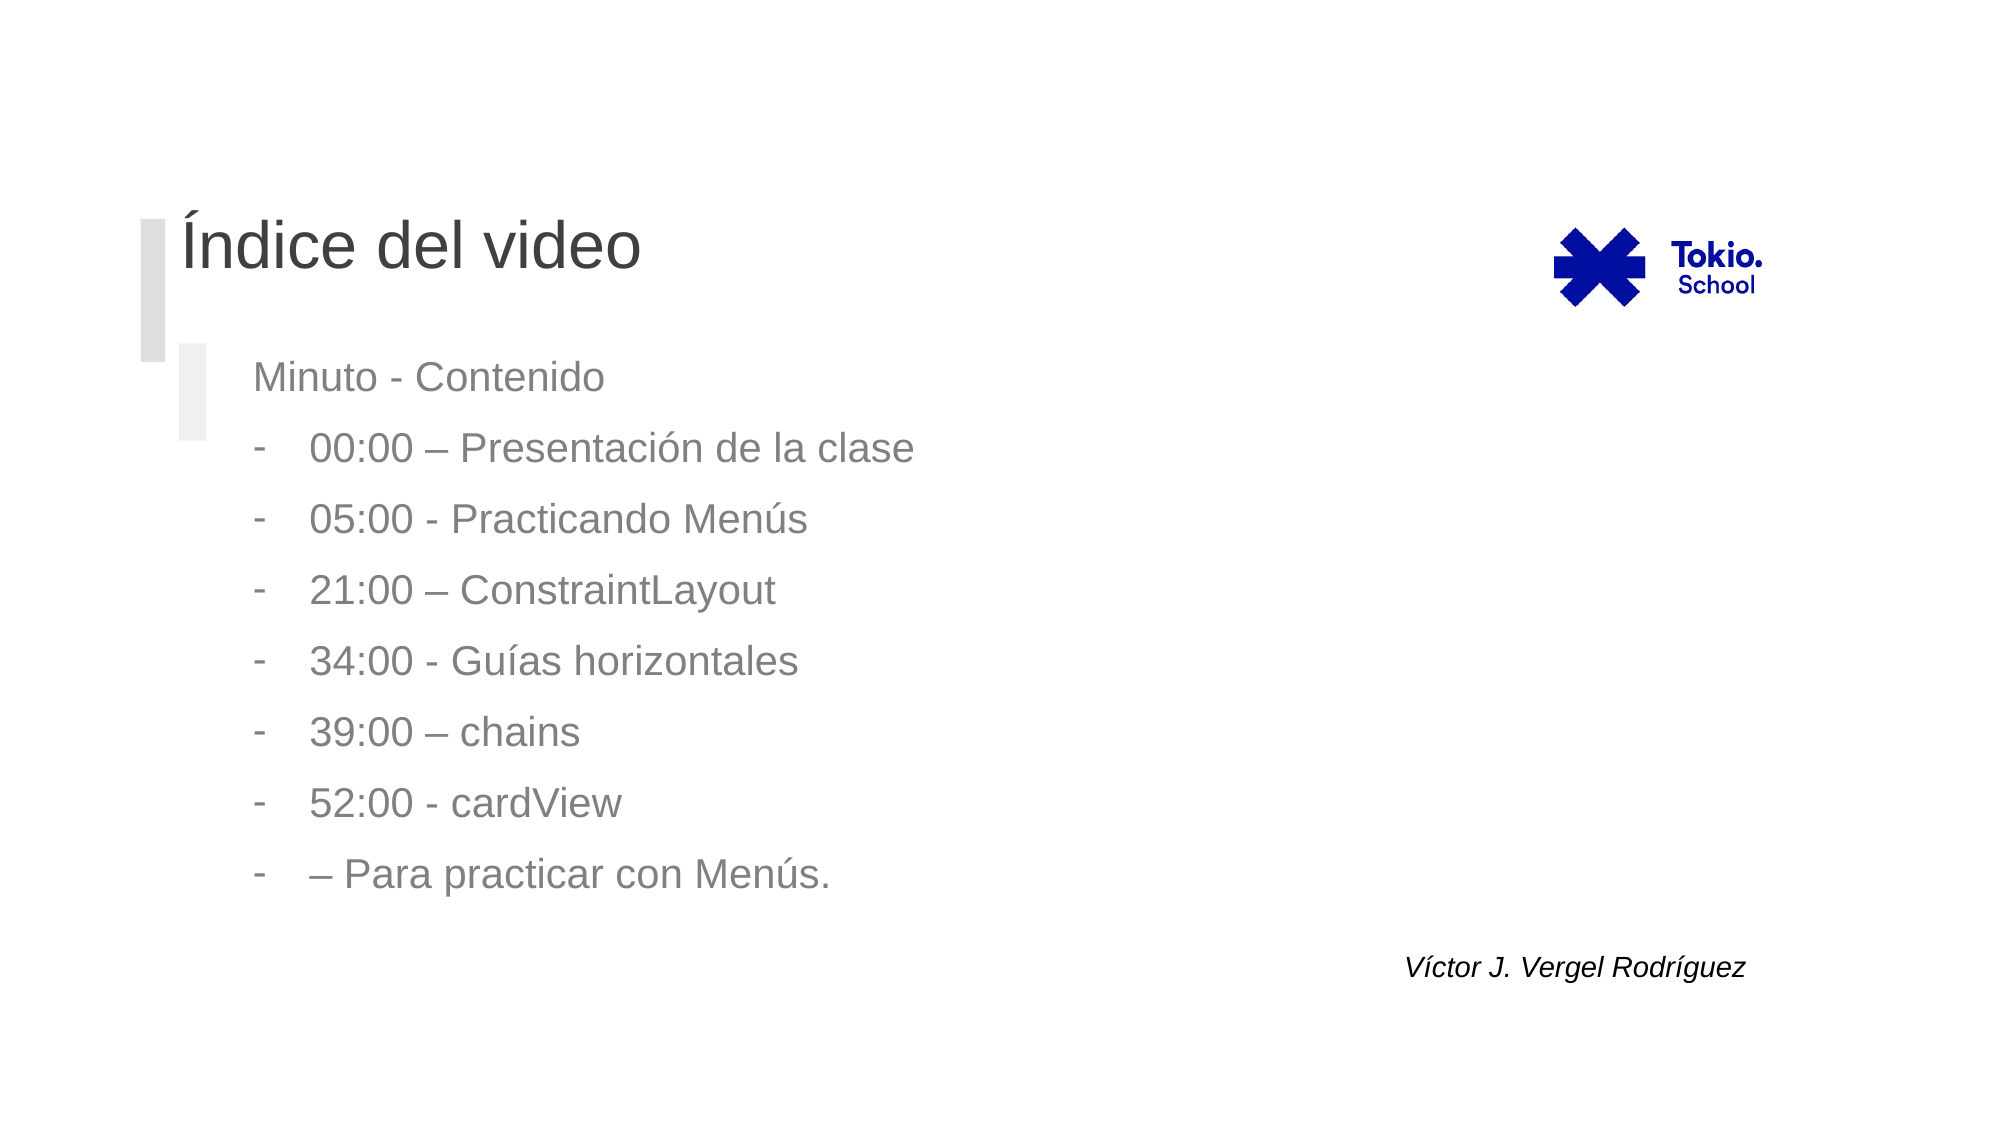

# Índice del video
Minuto - Contenido
00:00 – Presentación de la clase
05:00 - Practicando Menús
21:00 – ConstraintLayout
34:00 - Guías horizontales
39:00 – chains
52:00 - cardView
– Para practicar con Menús.